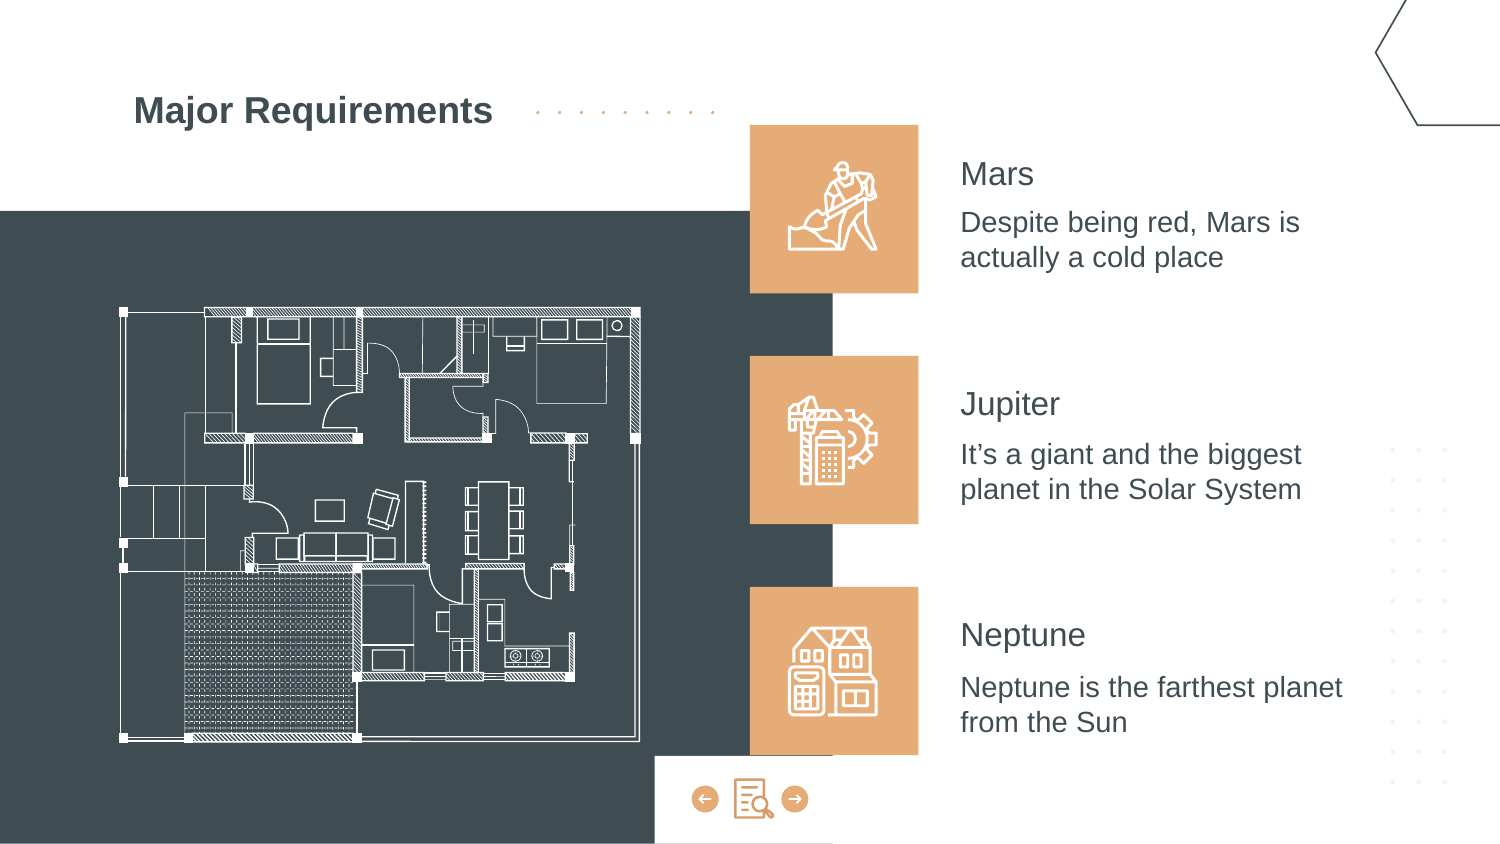

# Major Requirements

Mars

Despite being red, Mars is actually a cold place

Jupiter

It’s a giant and the biggest planet in the Solar System
Neptune

Neptune is the farthest planet from the Sun